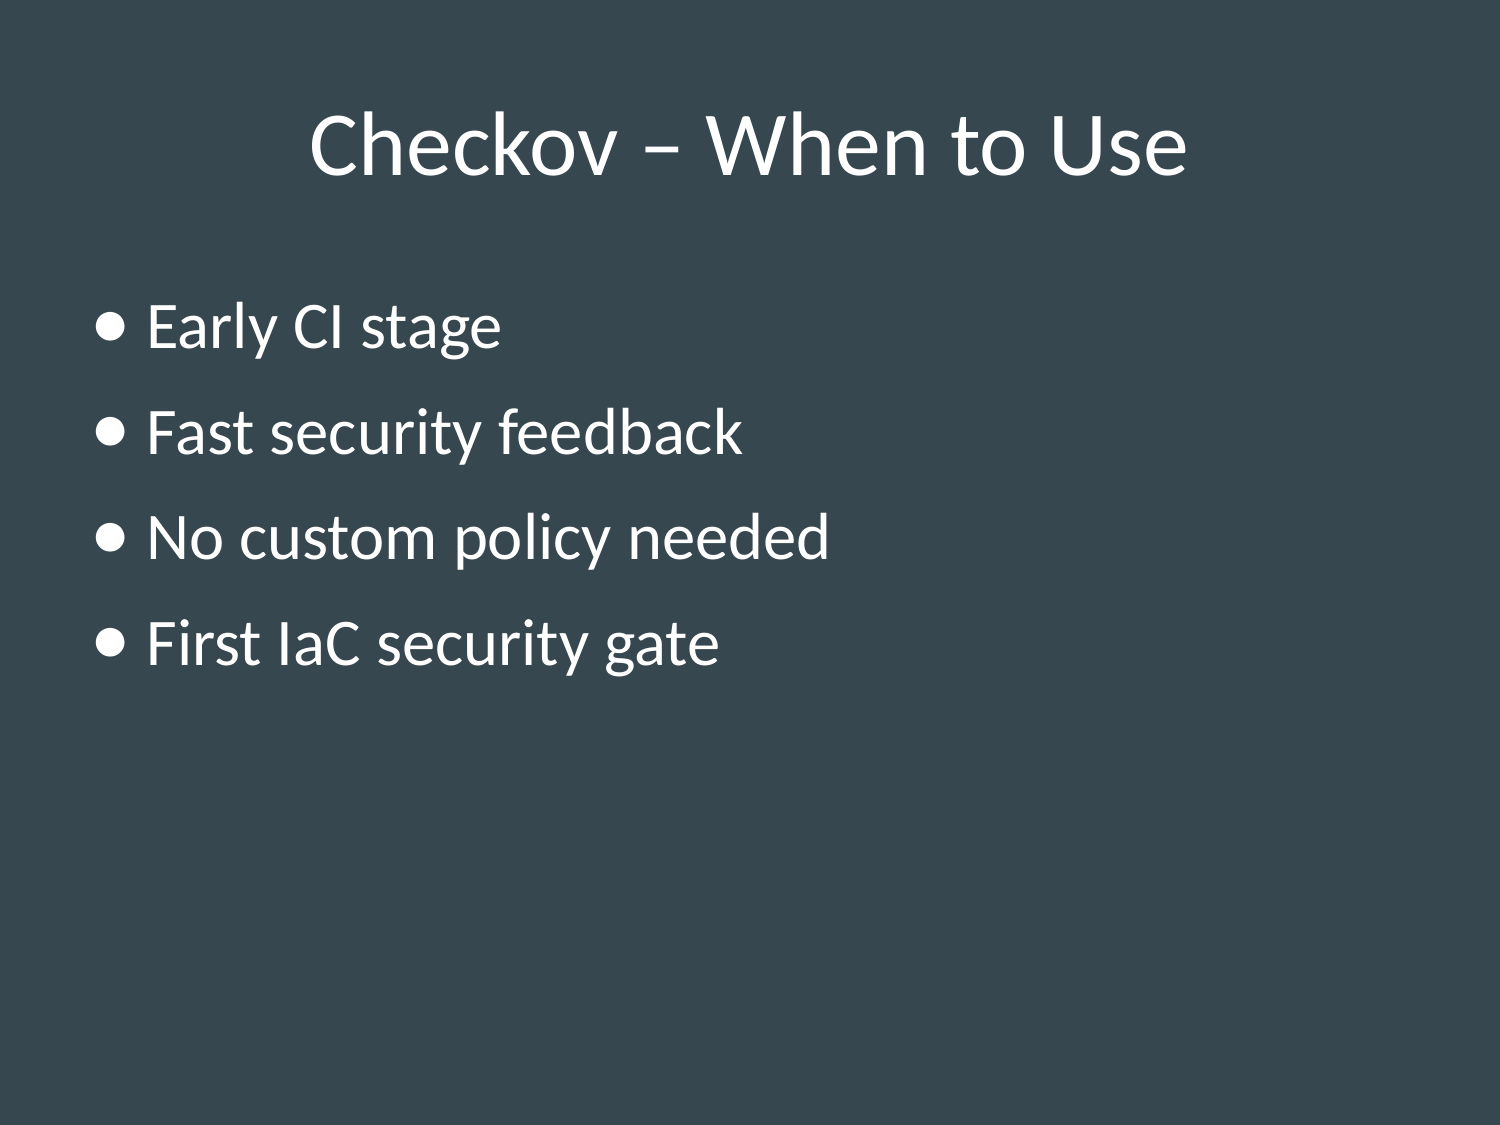

# Checkov – When to Use
Early CI stage
Fast security feedback
No custom policy needed
First IaC security gate